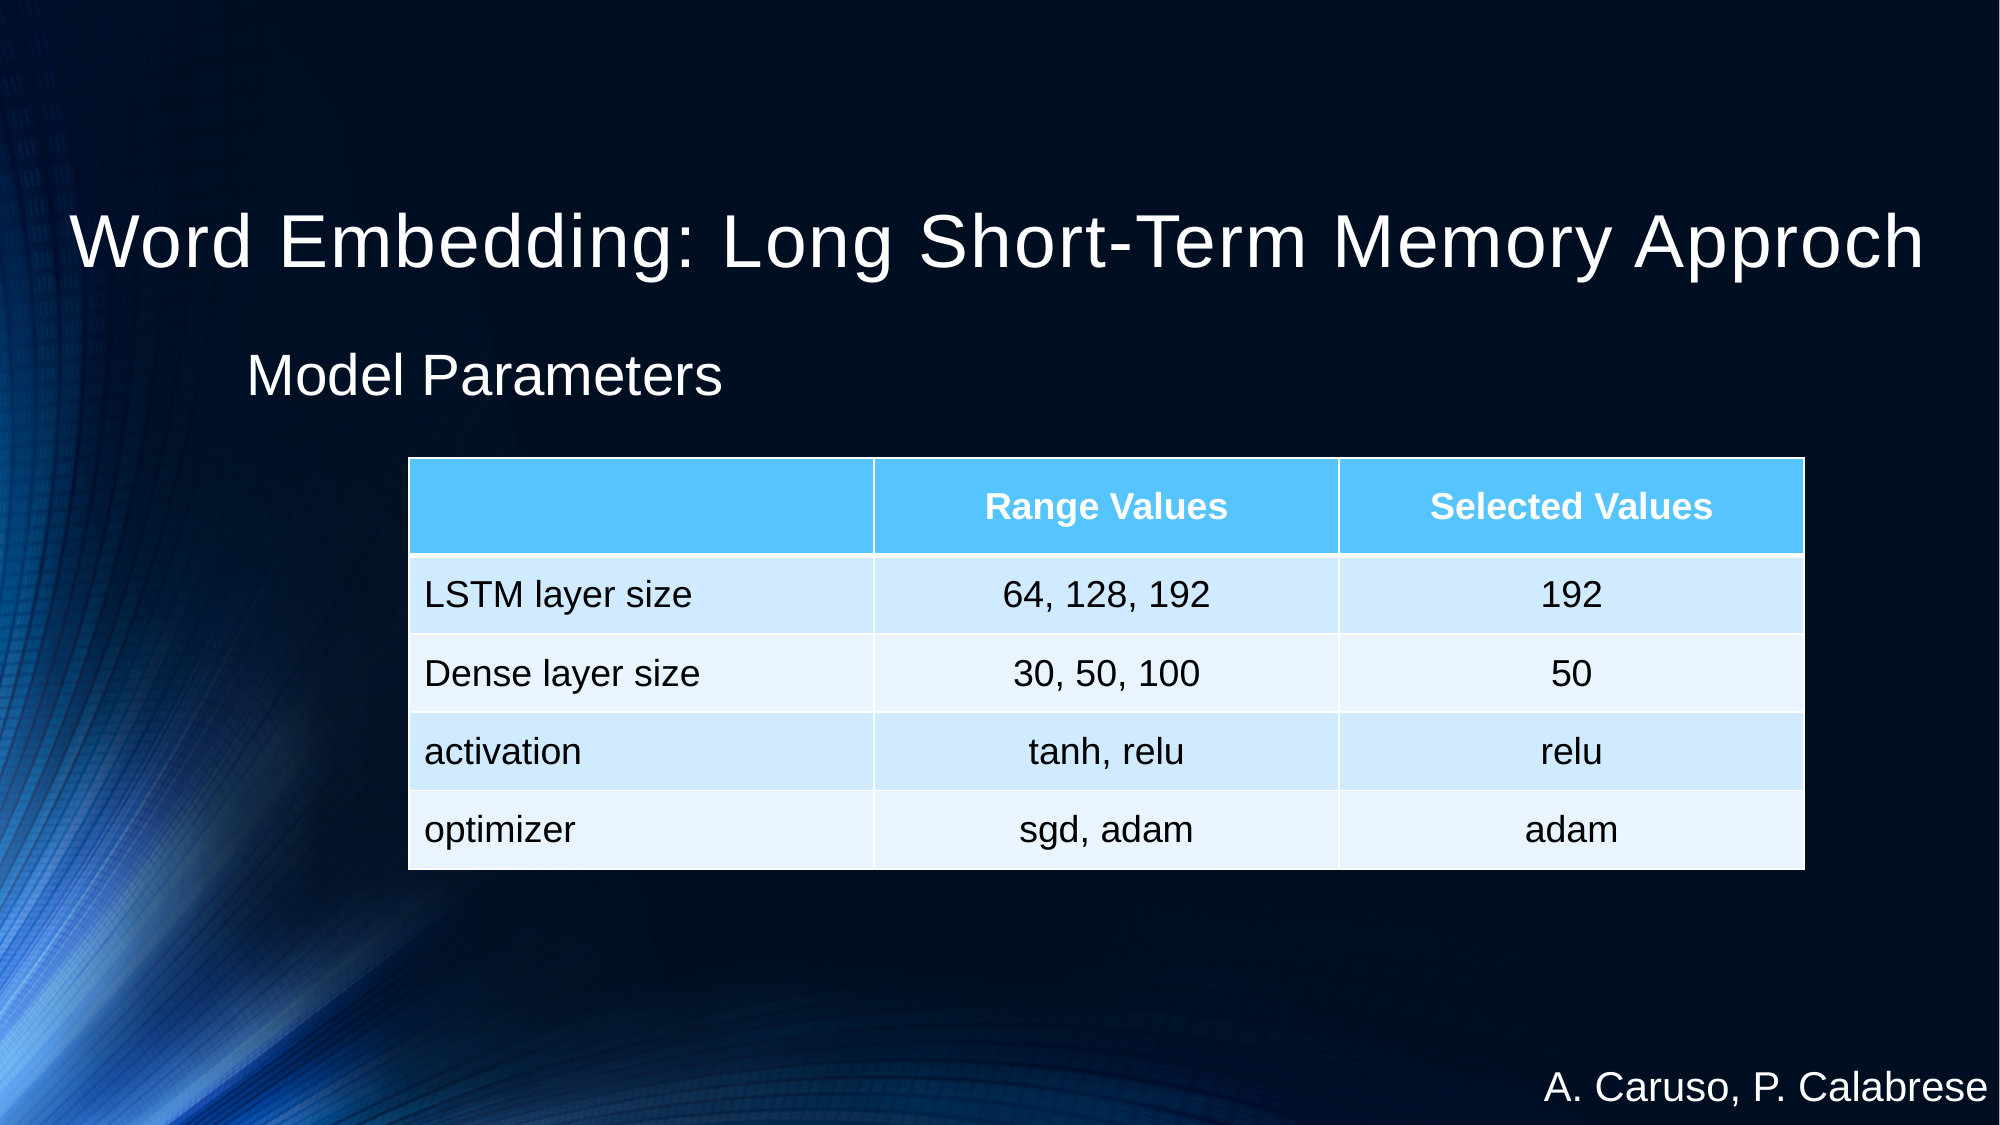

Word Embedding: Long Short-Term Memory Approch
Model Parameters
|  | Range Values | Selected Values |
| --- | --- | --- |
| LSTM layer size | 64, 128, 192 | 192 |
| Dense layer size | 30, 50, 100 | 50 |
| activation | tanh, relu | relu |
| optimizer | sgd, adam | adam |
A. Caruso, P. Calabrese